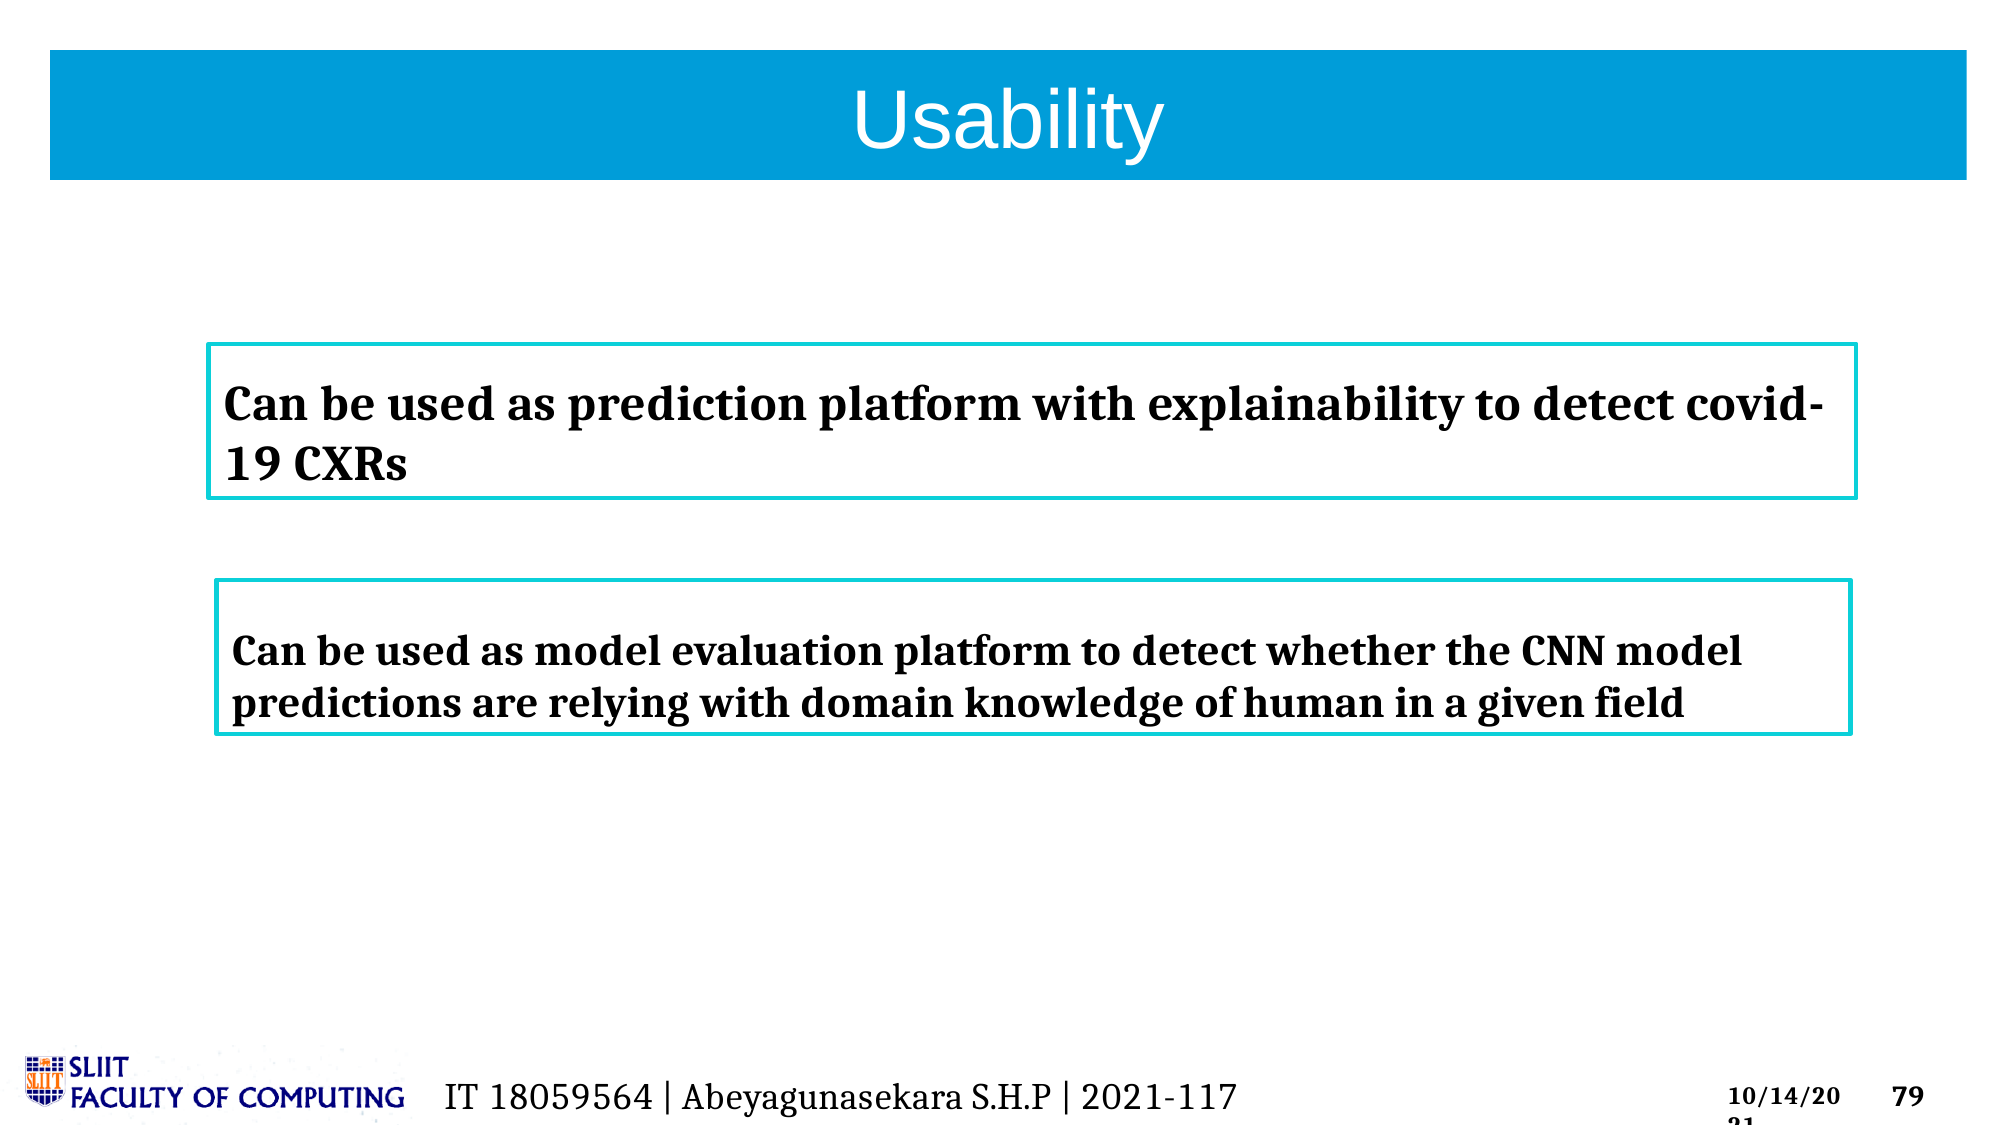

# Usability
Can be used as prediction platform with explainability to detect covid-19 CXRs
Can be used as model evaluation platform to detect whether the CNN model predictions are relying with domain knowledge of human in a given field
IT 18059564 | Abeyagunasekara S.H.P | 2021-117